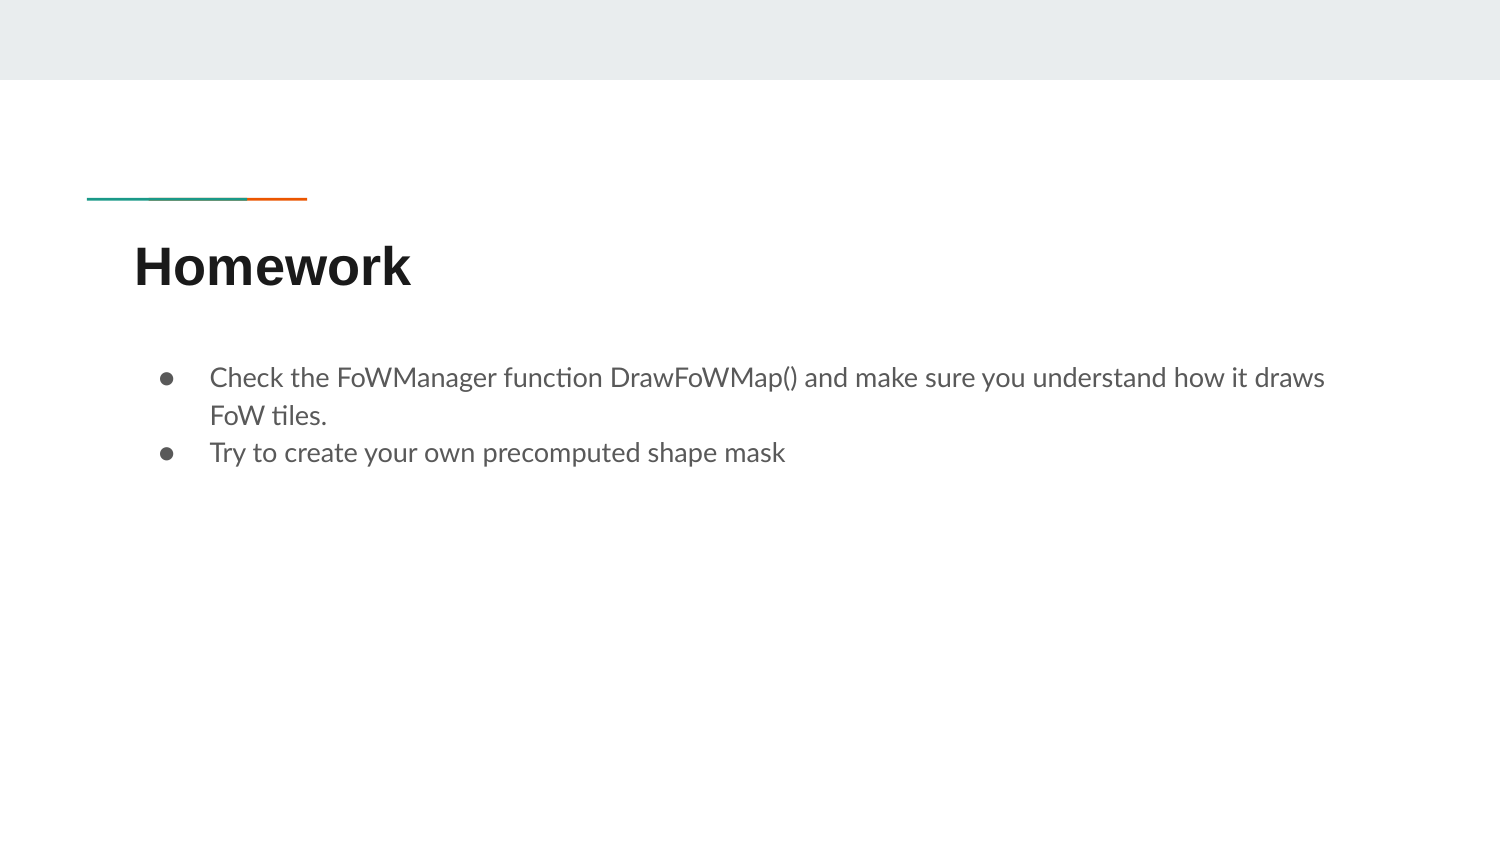

# Homework
Check the FoWManager function DrawFoWMap() and make sure you understand how it draws FoW tiles.
Try to create your own precomputed shape mask